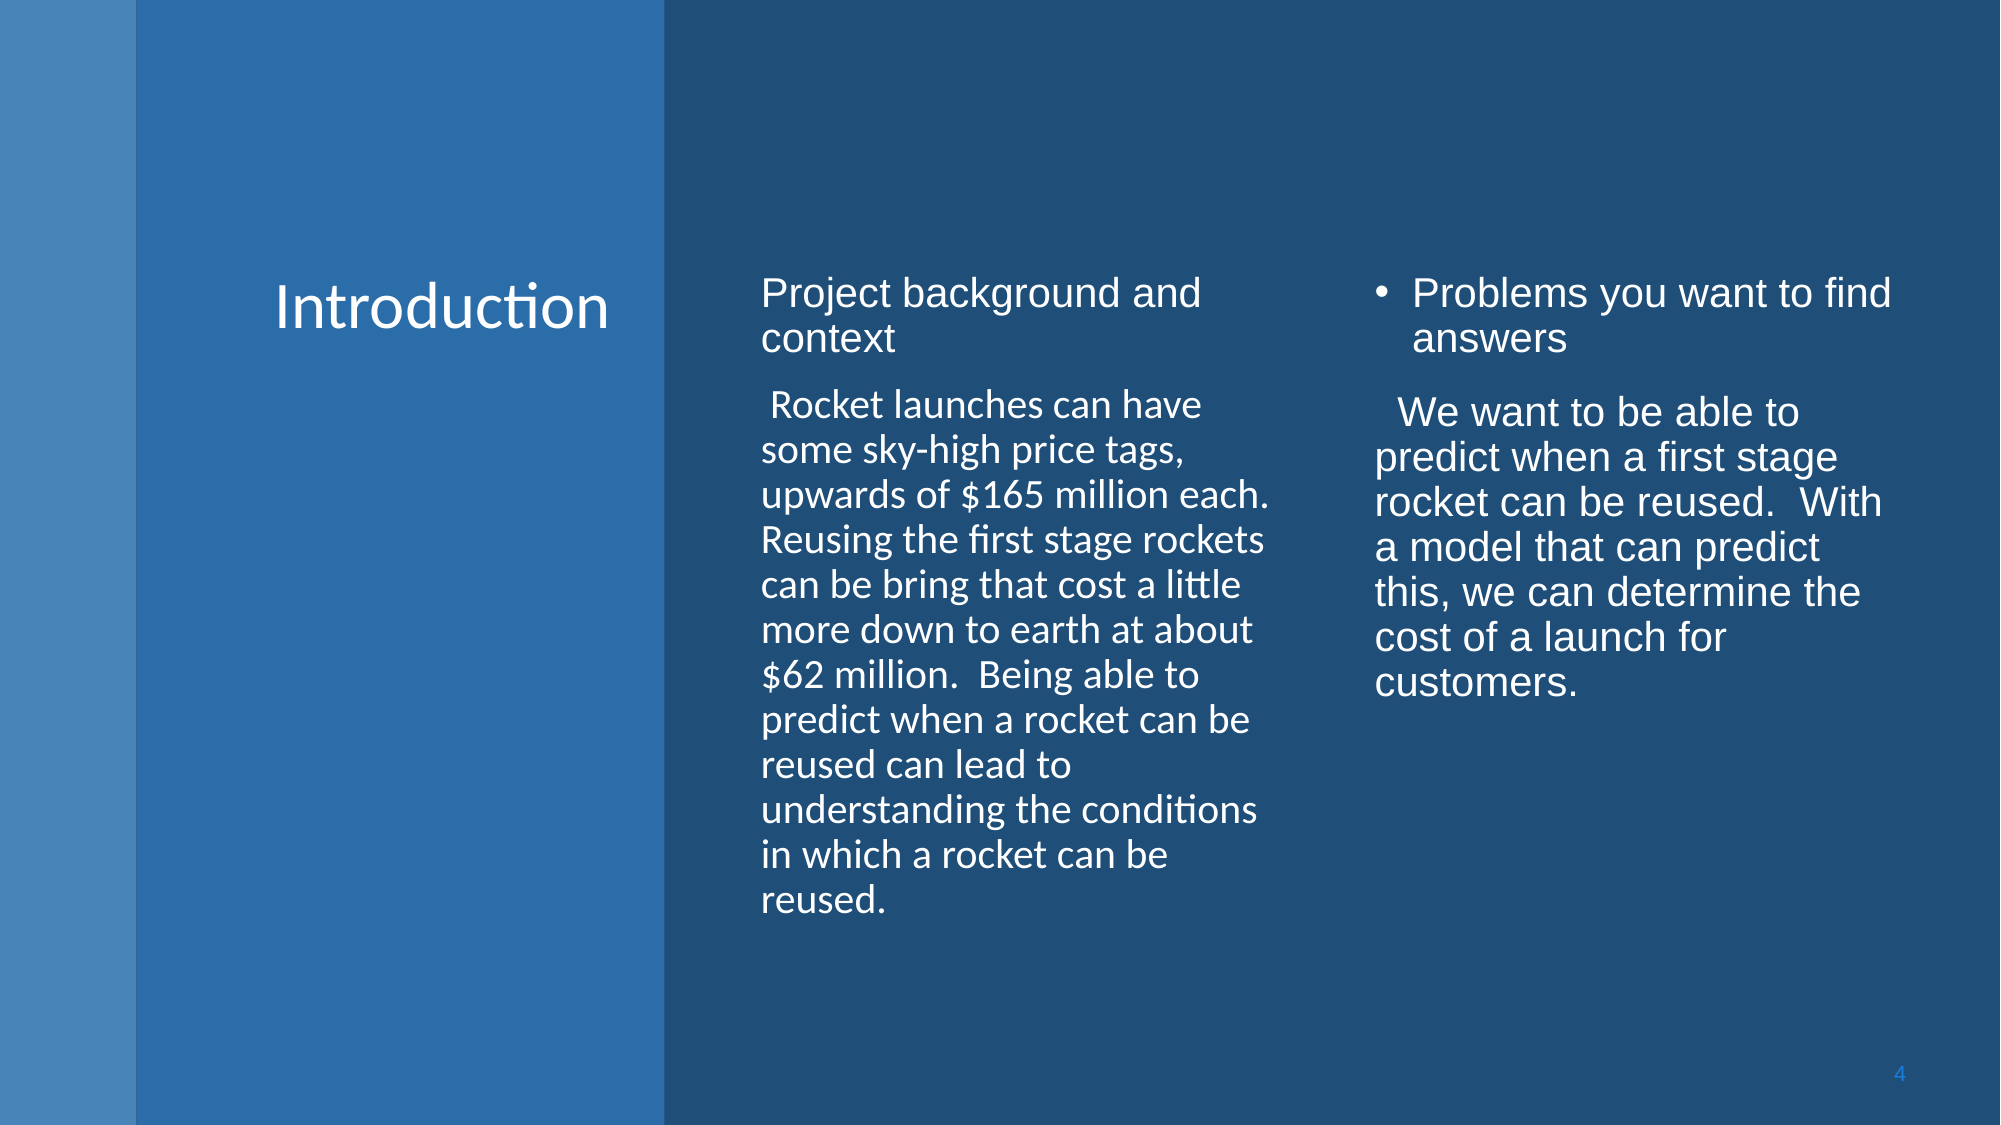

# Introduction
Project background and context
 Rocket launches can have some sky-high price tags, upwards of $165 million each.  Reusing the first stage rockets can be bring that cost a little more down to earth at about $62 million.  Being able to predict when a rocket can be reused can lead to understanding the conditions in which a rocket can be reused.
Problems you want to find answers
  We want to be able to predict when a first stage rocket can be reused.  With a model that can predict this, we can determine the cost of a launch for customers.
4